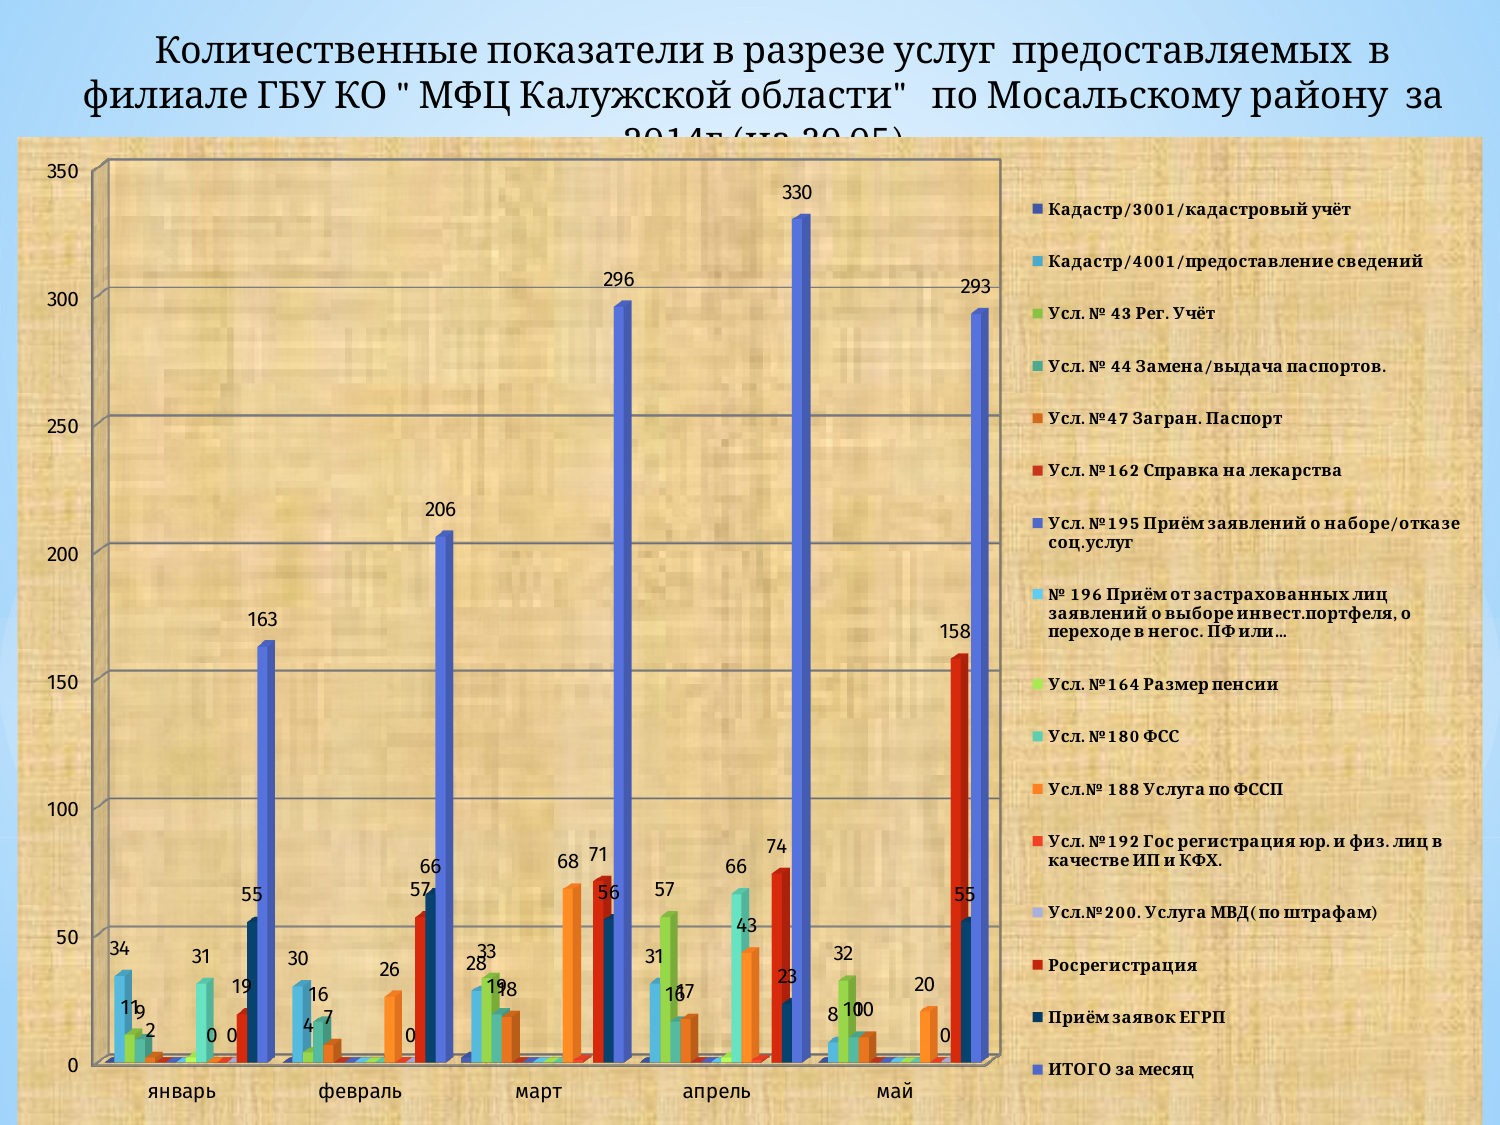

Количественные показатели в разрезе услуг  предоставляемых  в филиале ГБУ КО " МФЦ Калужской области"   по Мосальскому району  за  2014г (на 30.05).

[unsupported chart]